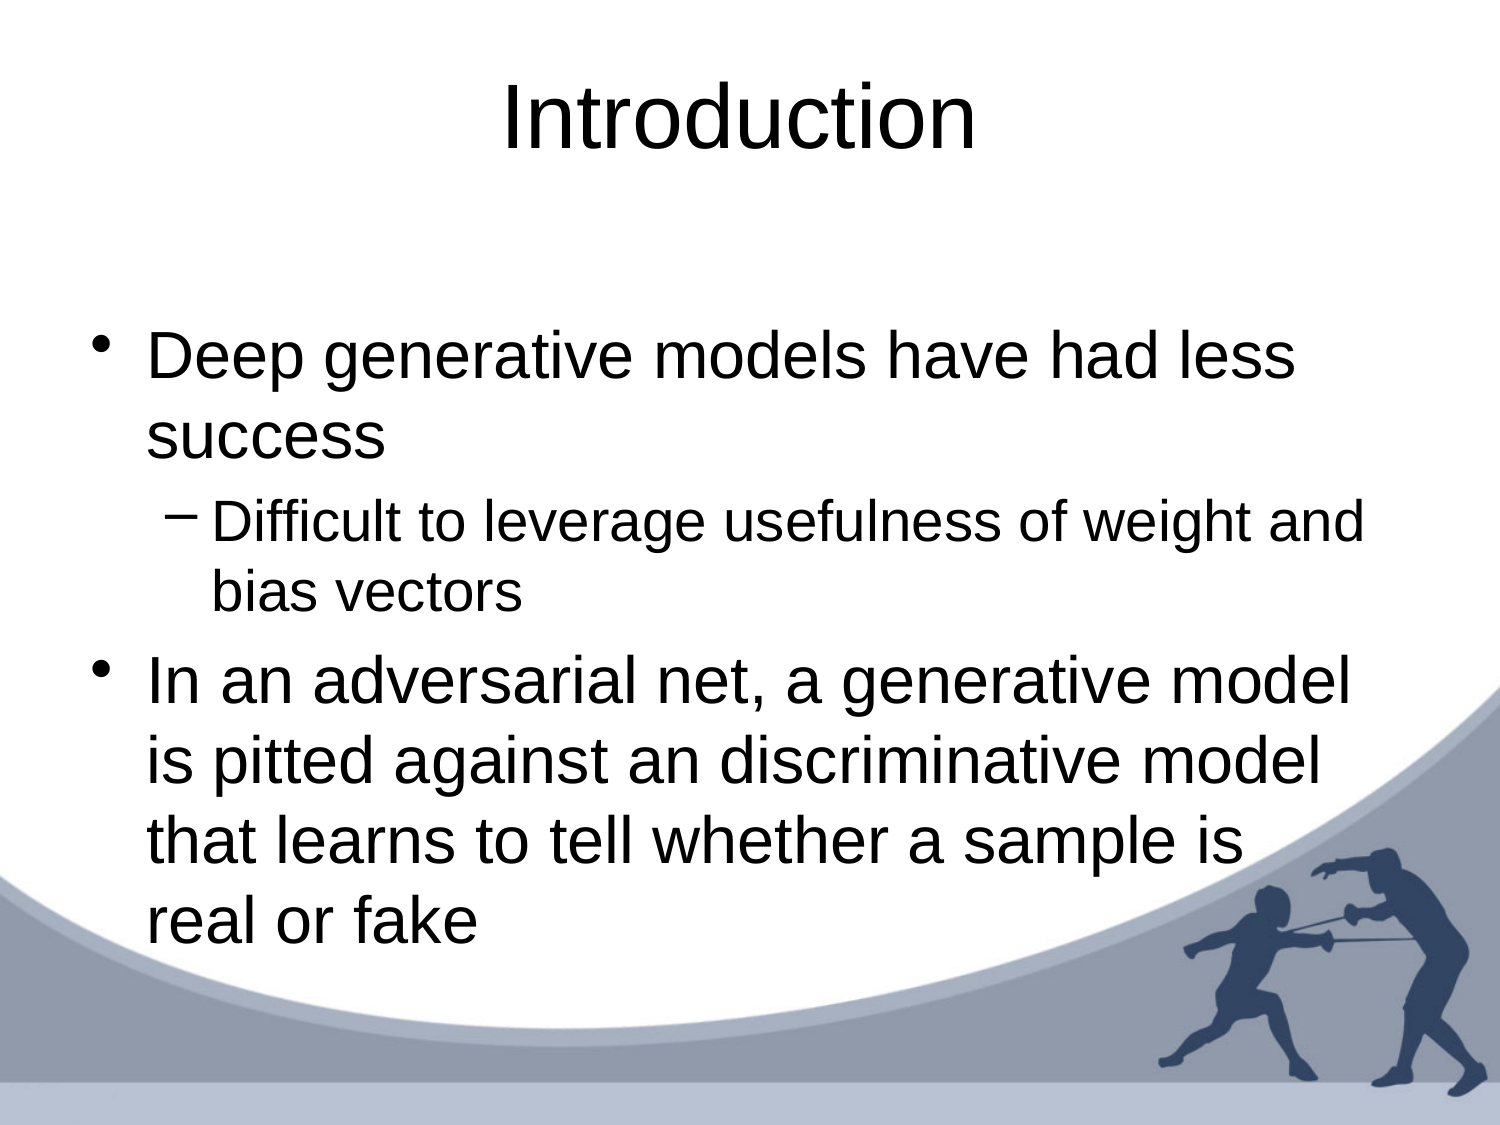

# Introduction
Deep generative models have had less success
Difficult to leverage usefulness of weight and bias vectors
In an adversarial net, a generative model is pitted against an discriminative model that learns to tell whether a sample is
real or fake